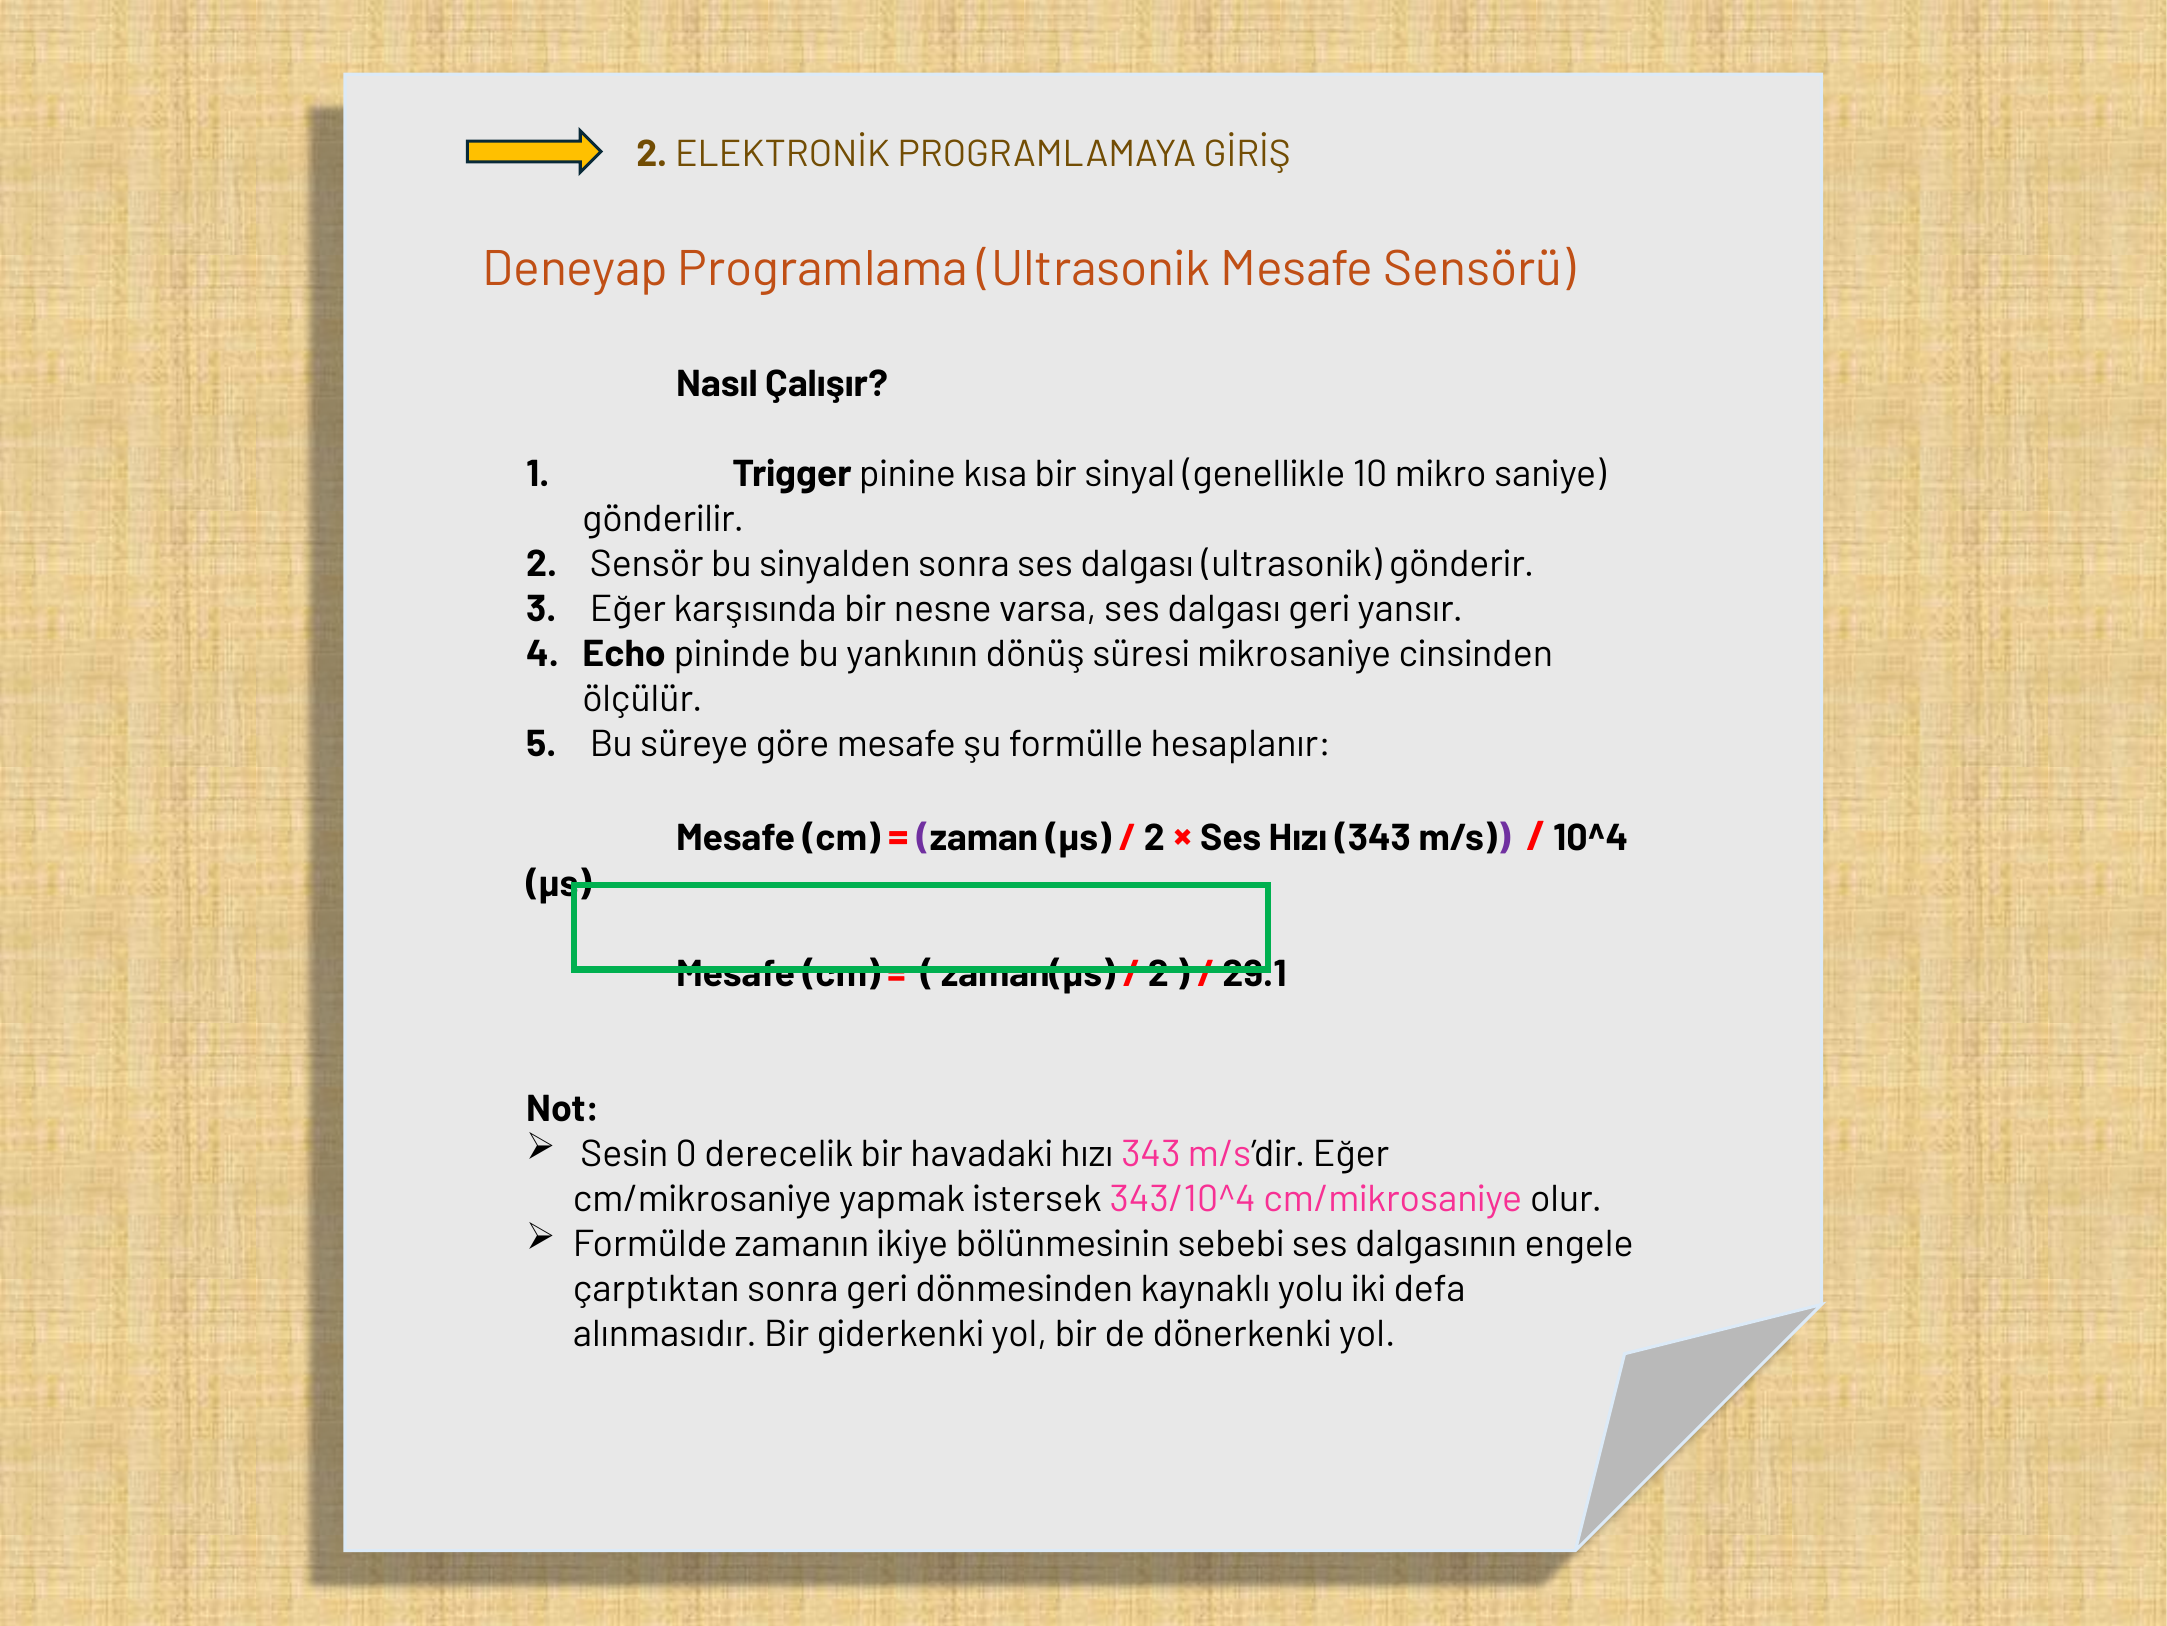

2. ELEKTRONİK PROGRAMLAMAYA GİRİŞ

Deneyap Programlama (Ultrasonik Mesafe Sensörü)
	Nasıl Çalışır?

	Trigger pinine kısa bir sinyal (genellikle 10 mikro saniye) gönderilir.
 Sensör bu sinyalden sonra ses dalgası (ultrasonik) gönderir.
 Eğer karşısında bir nesne varsa, ses dalgası geri yansır.
Echo pininde bu yankının dönüş süresi mikrosaniye cinsinden ölçülür.
 Bu süreye göre mesafe şu formülle hesaplanır:

	Mesafe (cm) = (zaman (μs) / 2 × Ses Hızı (343 m/s))  / 10^4 (μs)

	Mesafe (cm) =  ( zaman(μs) / 2 ) / 29.1

Not:
 Sesin 0 derecelik bir havadaki hızı 343 m/s’dir. Eğer cm/mikrosaniye yapmak istersek 343/10^4 cm/mikrosaniye olur.
Formülde zamanın ikiye bölünmesinin sebebi ses dalgasının engele çarptıktan sonra geri dönmesinden kaynaklı yolu iki defa alınmasıdır. Bir giderkenki yol, bir de dönerkenki yol.